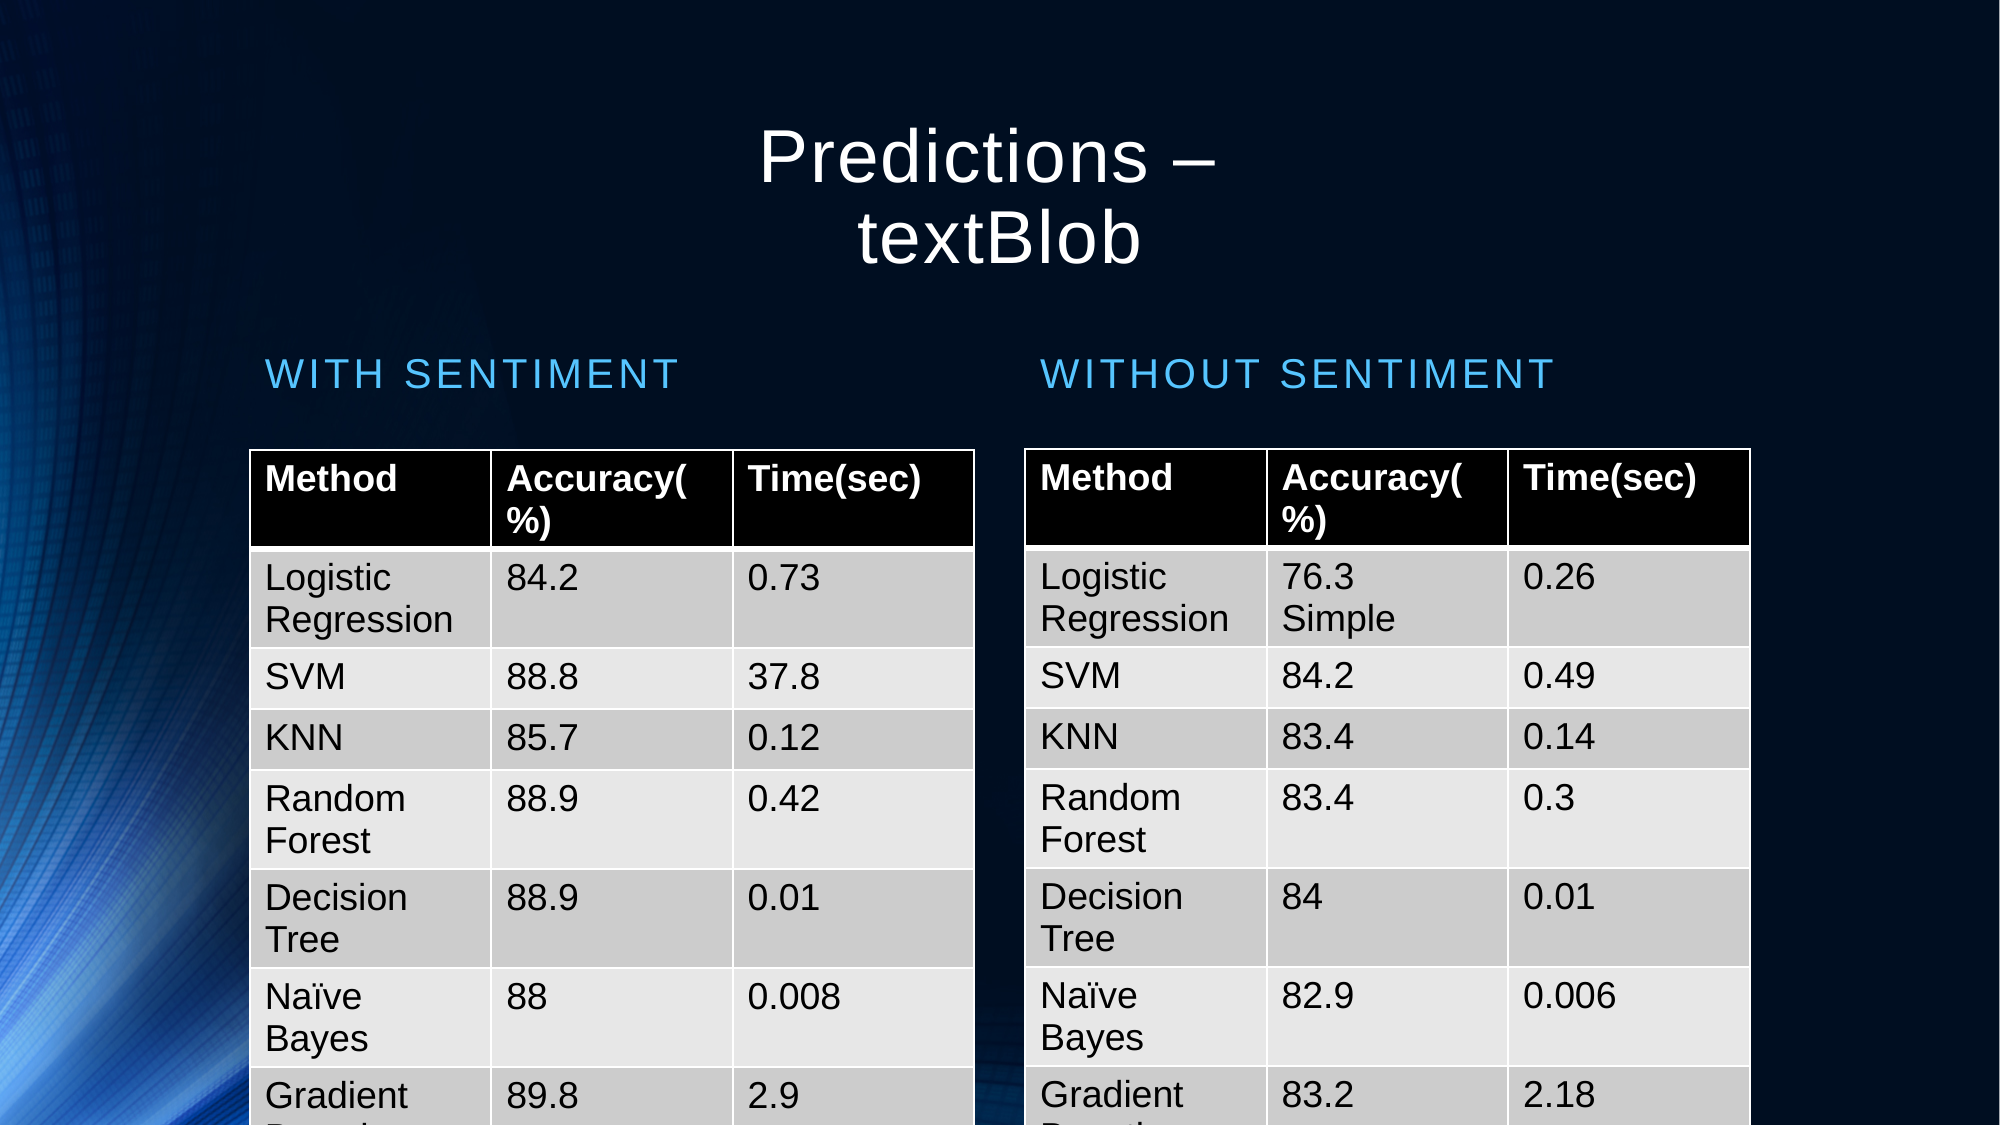

# Predictions – textBlob
With sentiment
Without sentiment
| Method | Accuracy(%) | Time(sec) |
| --- | --- | --- |
| Logistic Regression | 76.3 Simple | 0.26 |
| SVM | 84.2 | 0.49 |
| KNN | 83.4 | 0.14 |
| Random Forest | 83.4 | 0.3 |
| Decision Tree | 84 | 0.01 |
| Naïve Bayes | 82.9 | 0.006 |
| Gradient Boosting | 83.2 | 2.18 |
| Method | Accuracy(%) | Time(sec) |
| --- | --- | --- |
| Logistic Regression | 84.2 | 0.73 |
| SVM | 88.8 | 37.8 |
| KNN | 85.7 | 0.12 |
| Random Forest | 88.9 | 0.42 |
| Decision Tree | 88.9 | 0.01 |
| Naïve Bayes | 88 | 0.008 |
| Gradient Boosting | 89.8 | 2.9 |